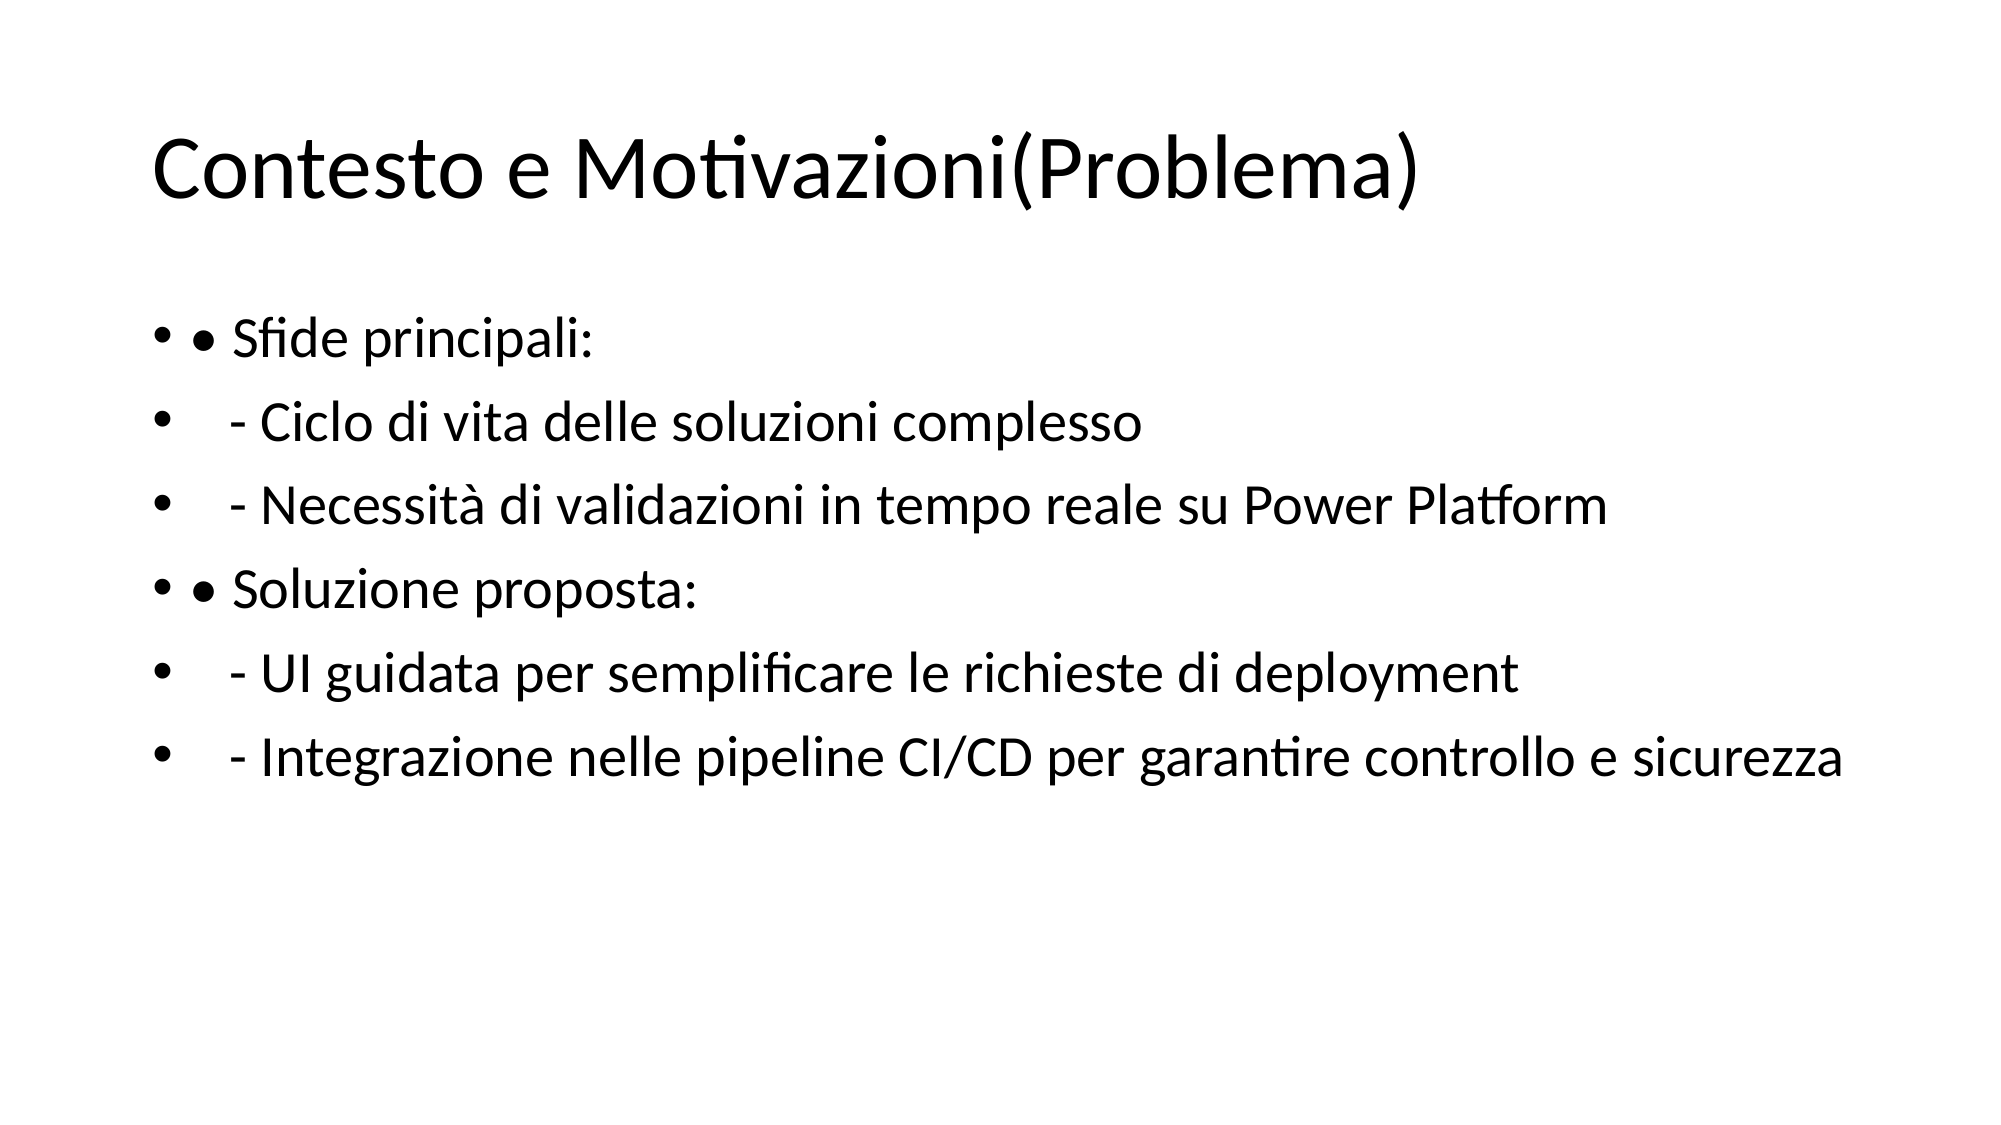

# Contesto e Motivazioni(Problema)
• Sfide principali:
   - Ciclo di vita delle soluzioni complesso
   - Necessità di validazioni in tempo reale su Power Platform
• Soluzione proposta:
   - UI guidata per semplificare le richieste di deployment
   - Integrazione nelle pipeline CI/CD per garantire controllo e sicurezza